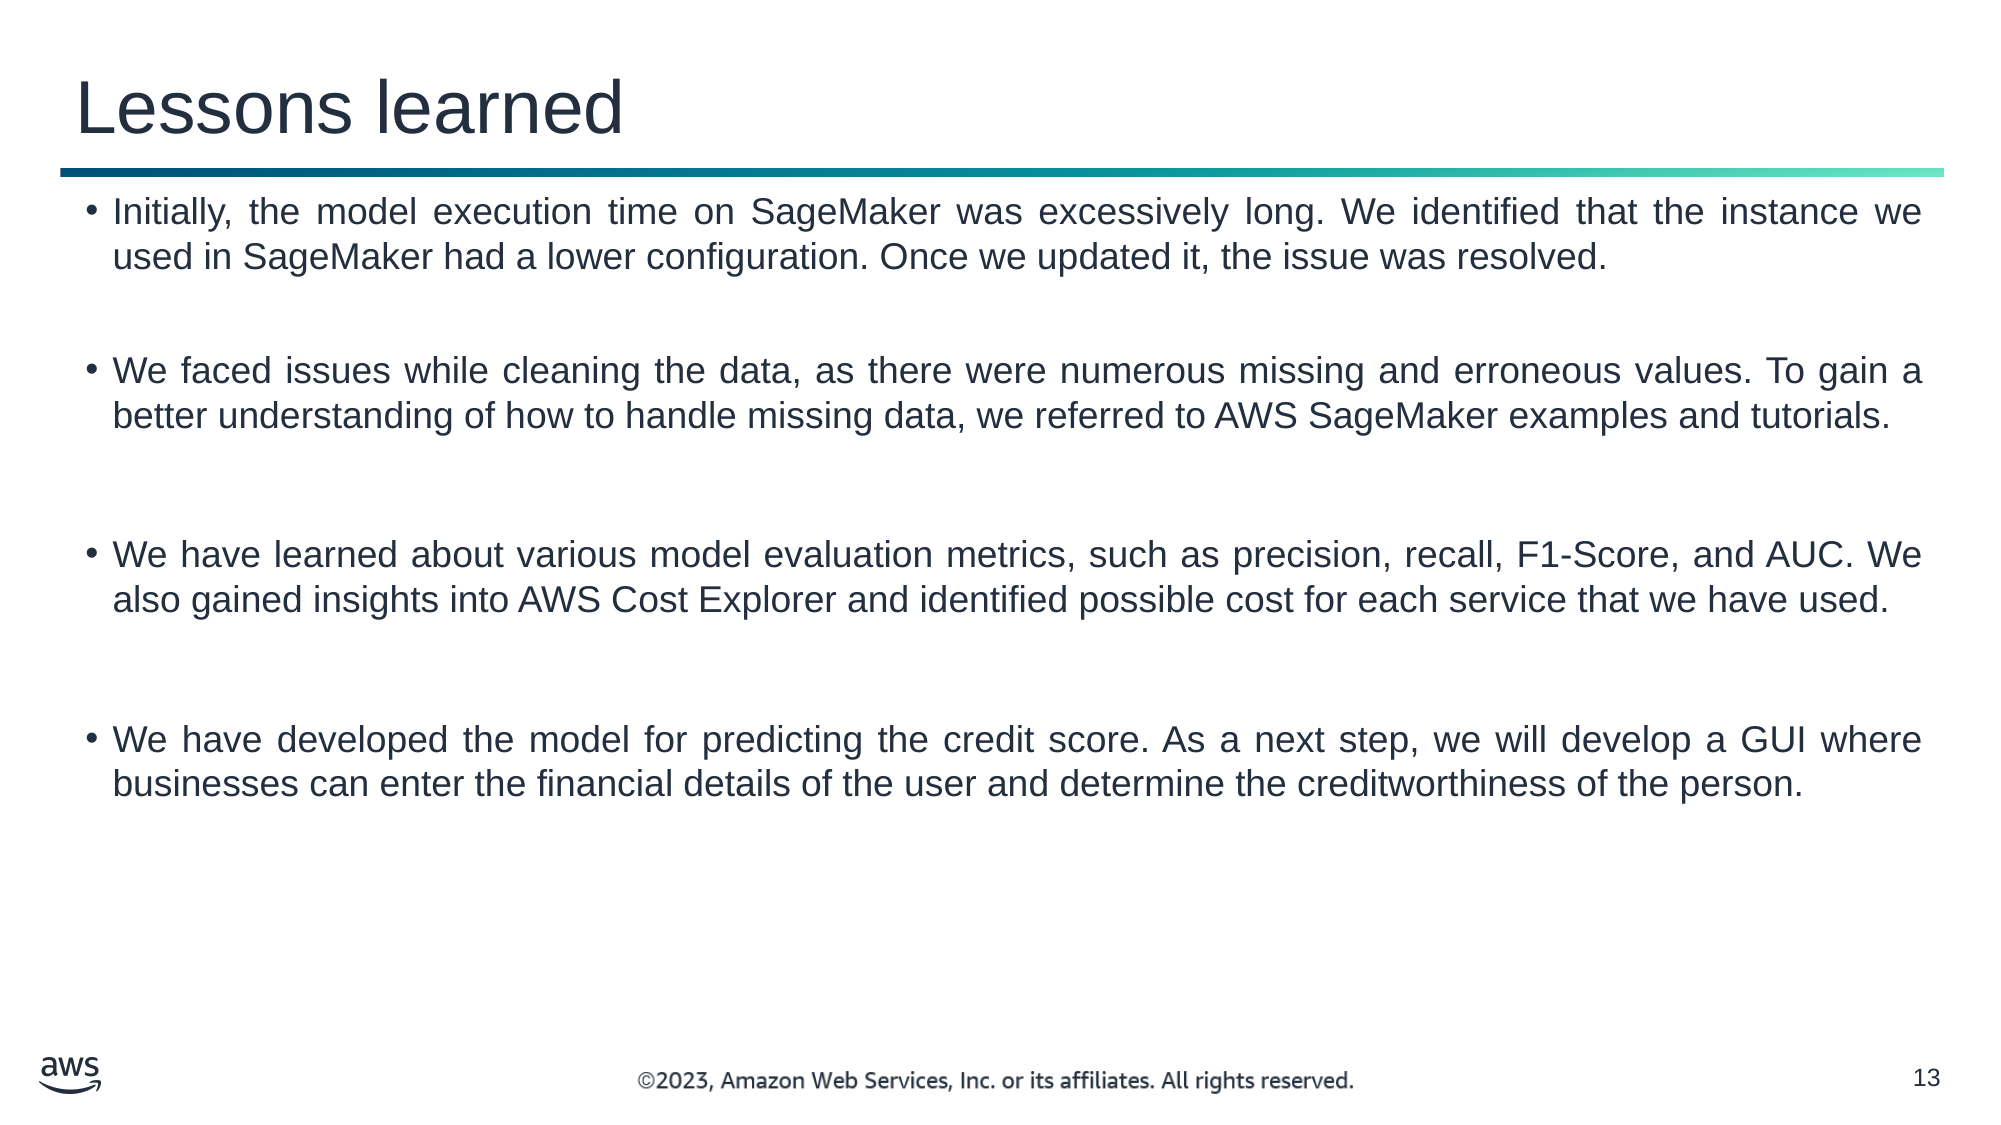

# Lessons learned
Initially, the model execution time on SageMaker was excessively long. We identified that the instance we used in SageMaker had a lower configuration. Once we updated it, the issue was resolved.

We faced issues while cleaning the data, as there were numerous missing and erroneous values. To gain a better understanding of how to handle missing data, we referred to AWS SageMaker examples and tutorials.

We have learned about various model evaluation metrics, such as precision, recall, F1-Score, and AUC. We also gained insights into AWS Cost Explorer and identified possible cost for each service that we have used.

We have developed the model for predicting the credit score. As a next step, we will develop a GUI where businesses can enter the financial details of the user and determine the creditworthiness of the person.
13